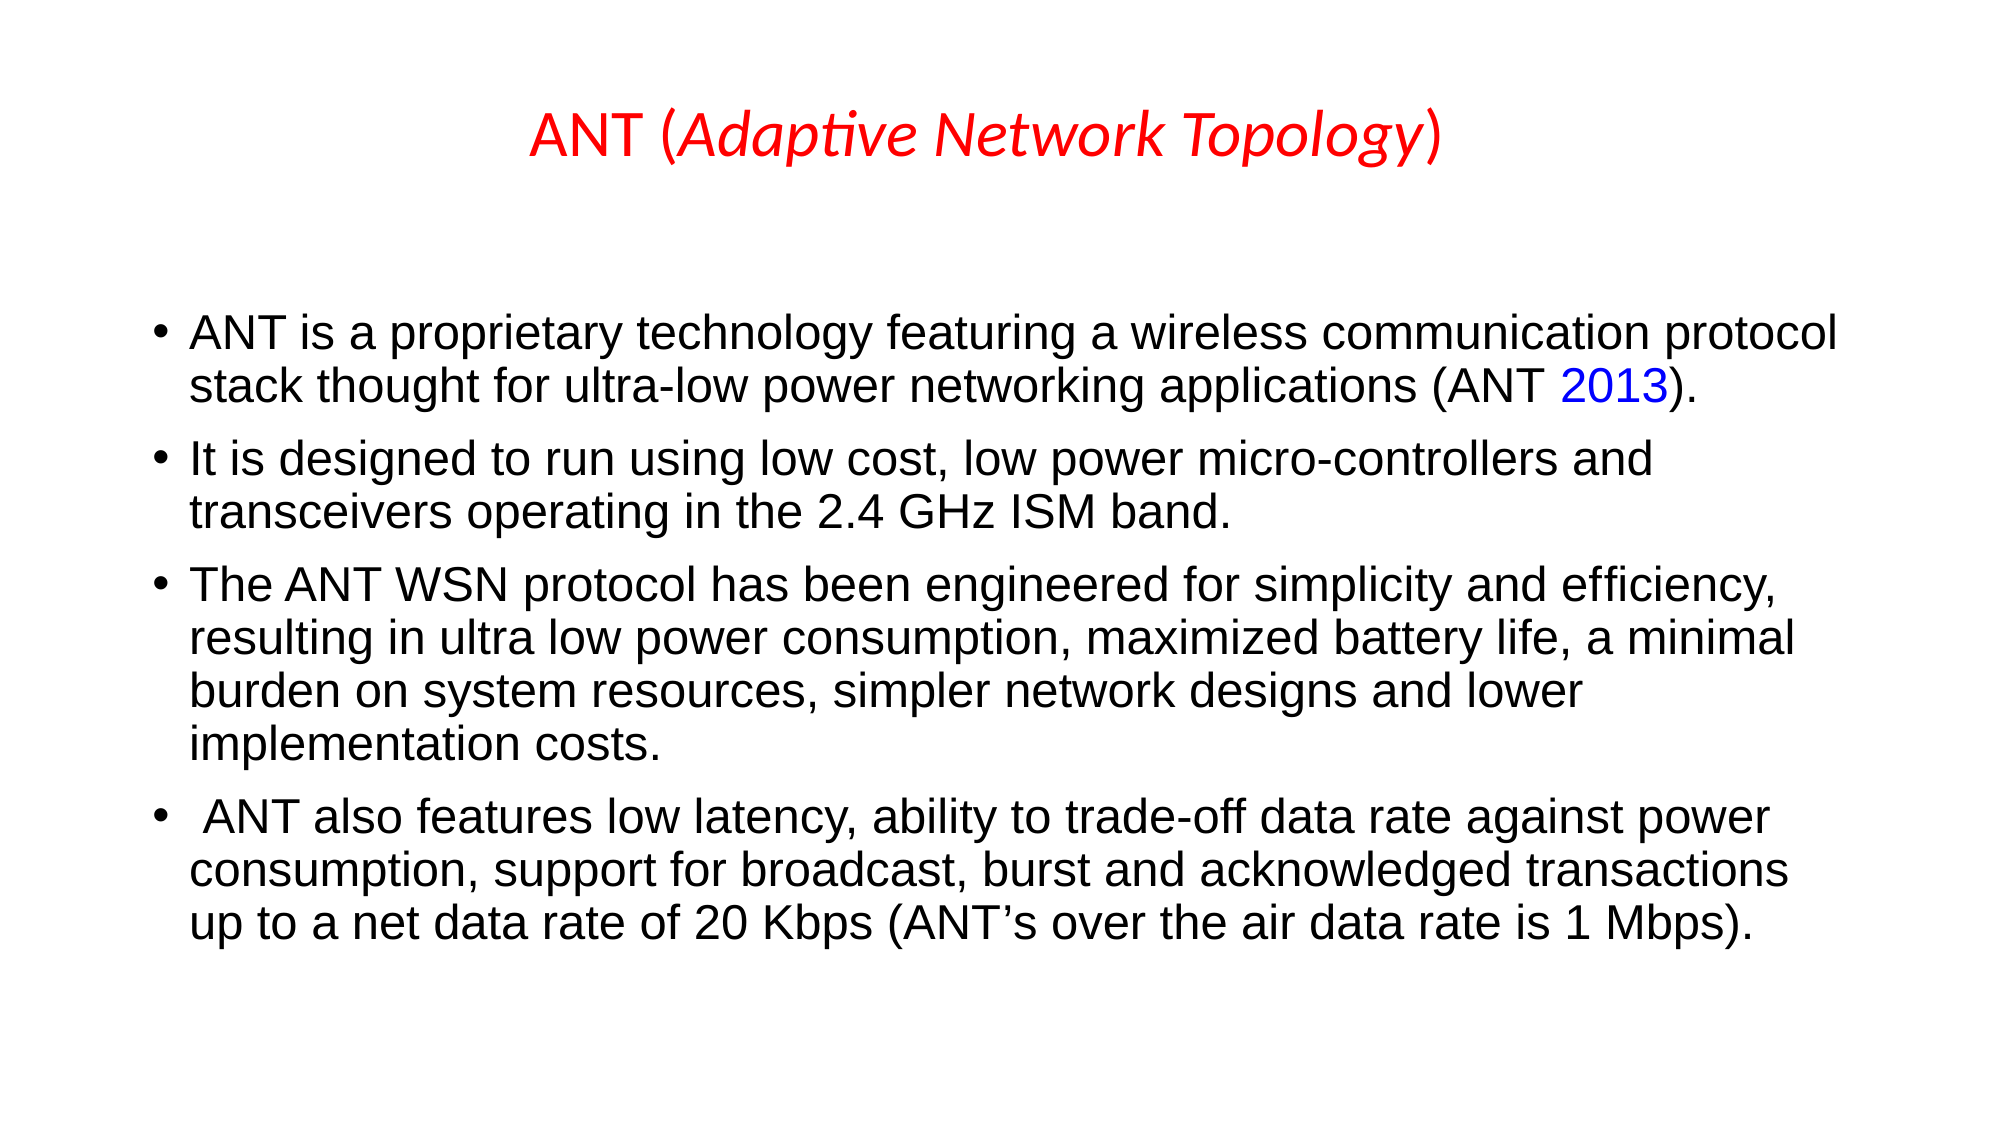

ANT (Adaptive Network Topology)
ANT is a proprietary technology featuring a wireless communication protocol stack thought for ultra-low power networking applications (ANT 2013).
It is designed to run using low cost, low power micro-controllers and transceivers operating in the 2.4 GHz ISM band.
The ANT WSN protocol has been engineered for simplicity and efficiency, resulting in ultra low power consumption, maximized battery life, a minimal burden on system resources, simpler network designs and lower implementation costs.
 ANT also features low latency, ability to trade-off data rate against power consumption, support for broadcast, burst and acknowledged transactions up to a net data rate of 20 Kbps (ANT’s over the air data rate is 1 Mbps).